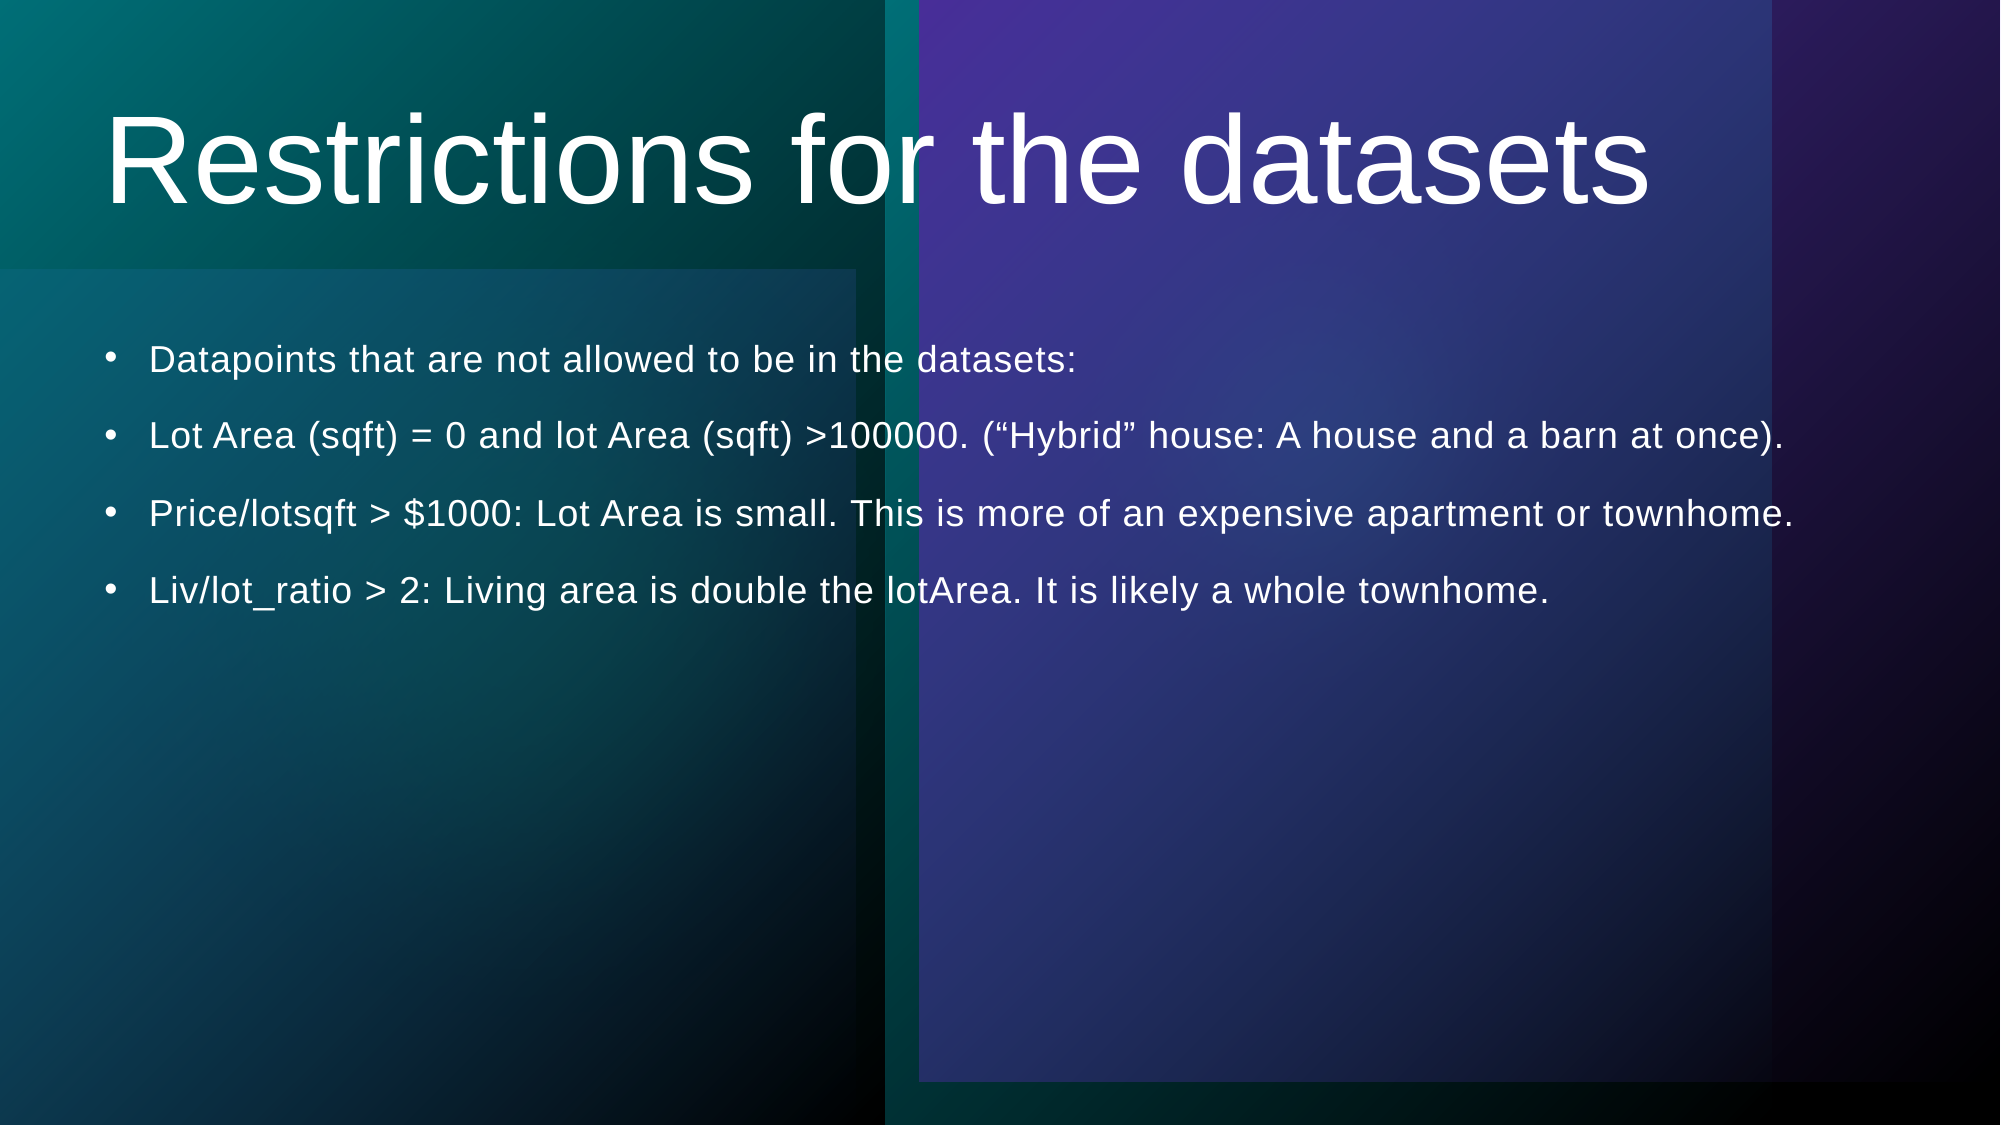

# Restrictions for the datasets
Datapoints that are not allowed to be in the datasets:
Lot Area (sqft) = 0 and lot Area (sqft) >100000. (“Hybrid” house: A house and a barn at once).
Price/lotsqft > $1000: Lot Area is small. This is more of an expensive apartment or townhome.
Liv/lot_ratio > 2: Living area is double the lotArea. It is likely a whole townhome.